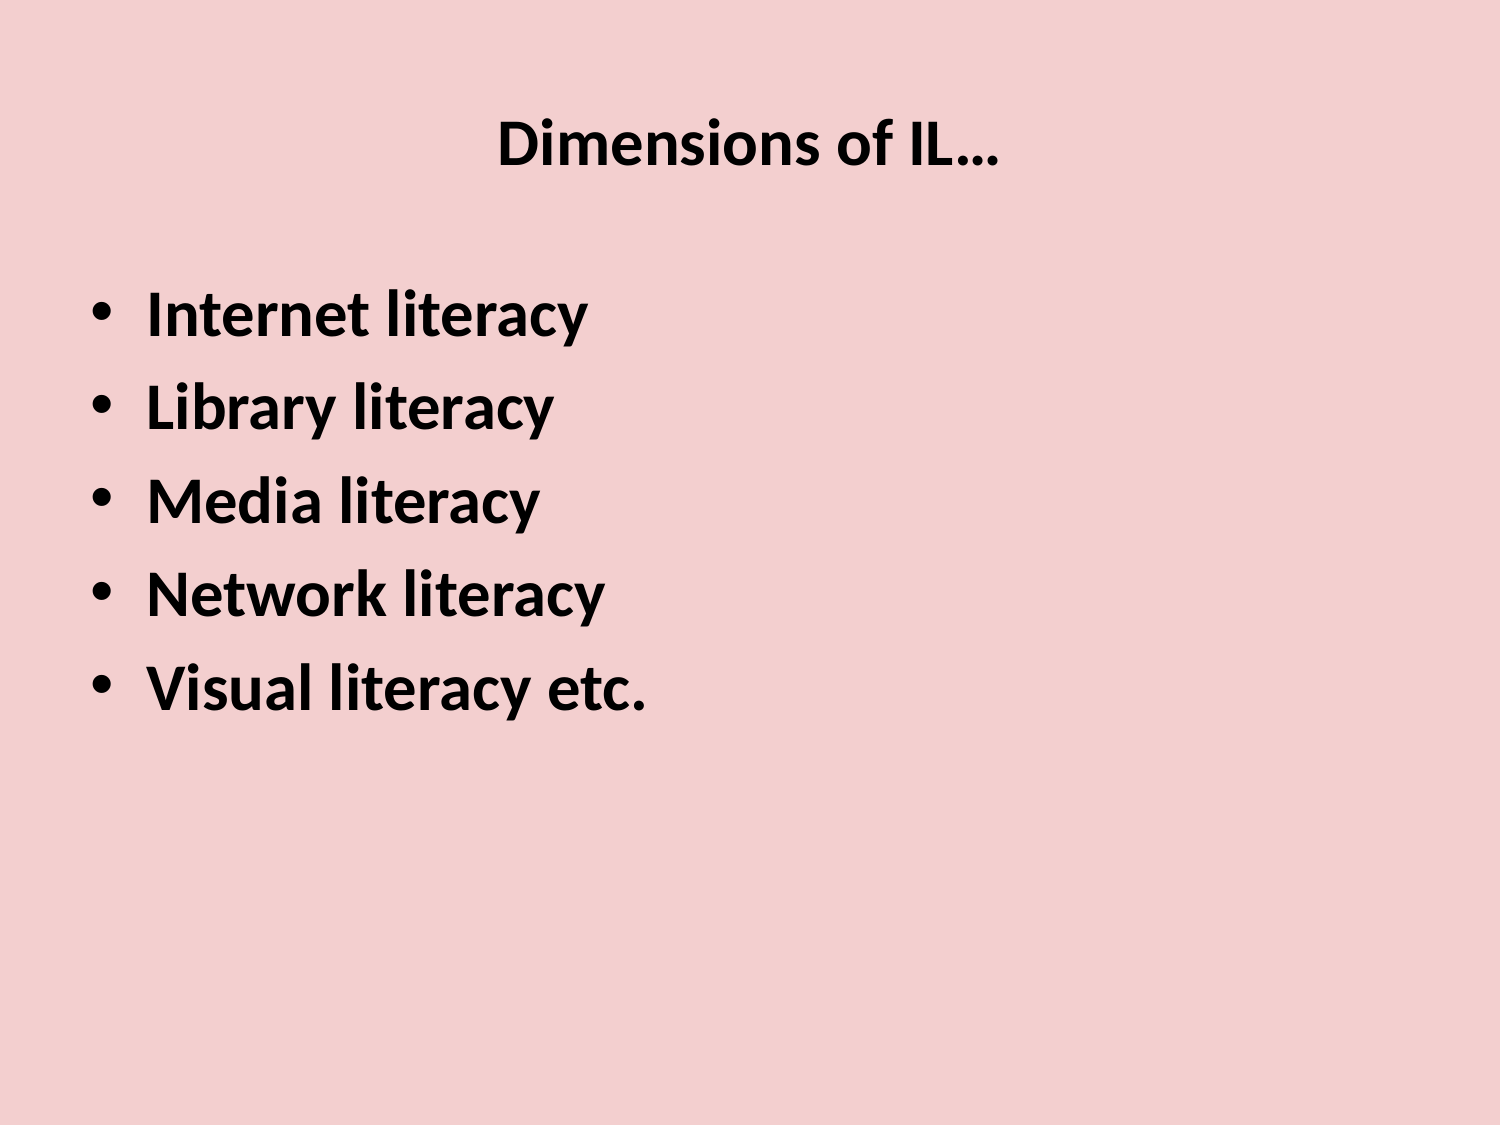

# Dimensions of IL…
Internet literacy
Library literacy
Media literacy
Network literacy
Visual literacy etc.